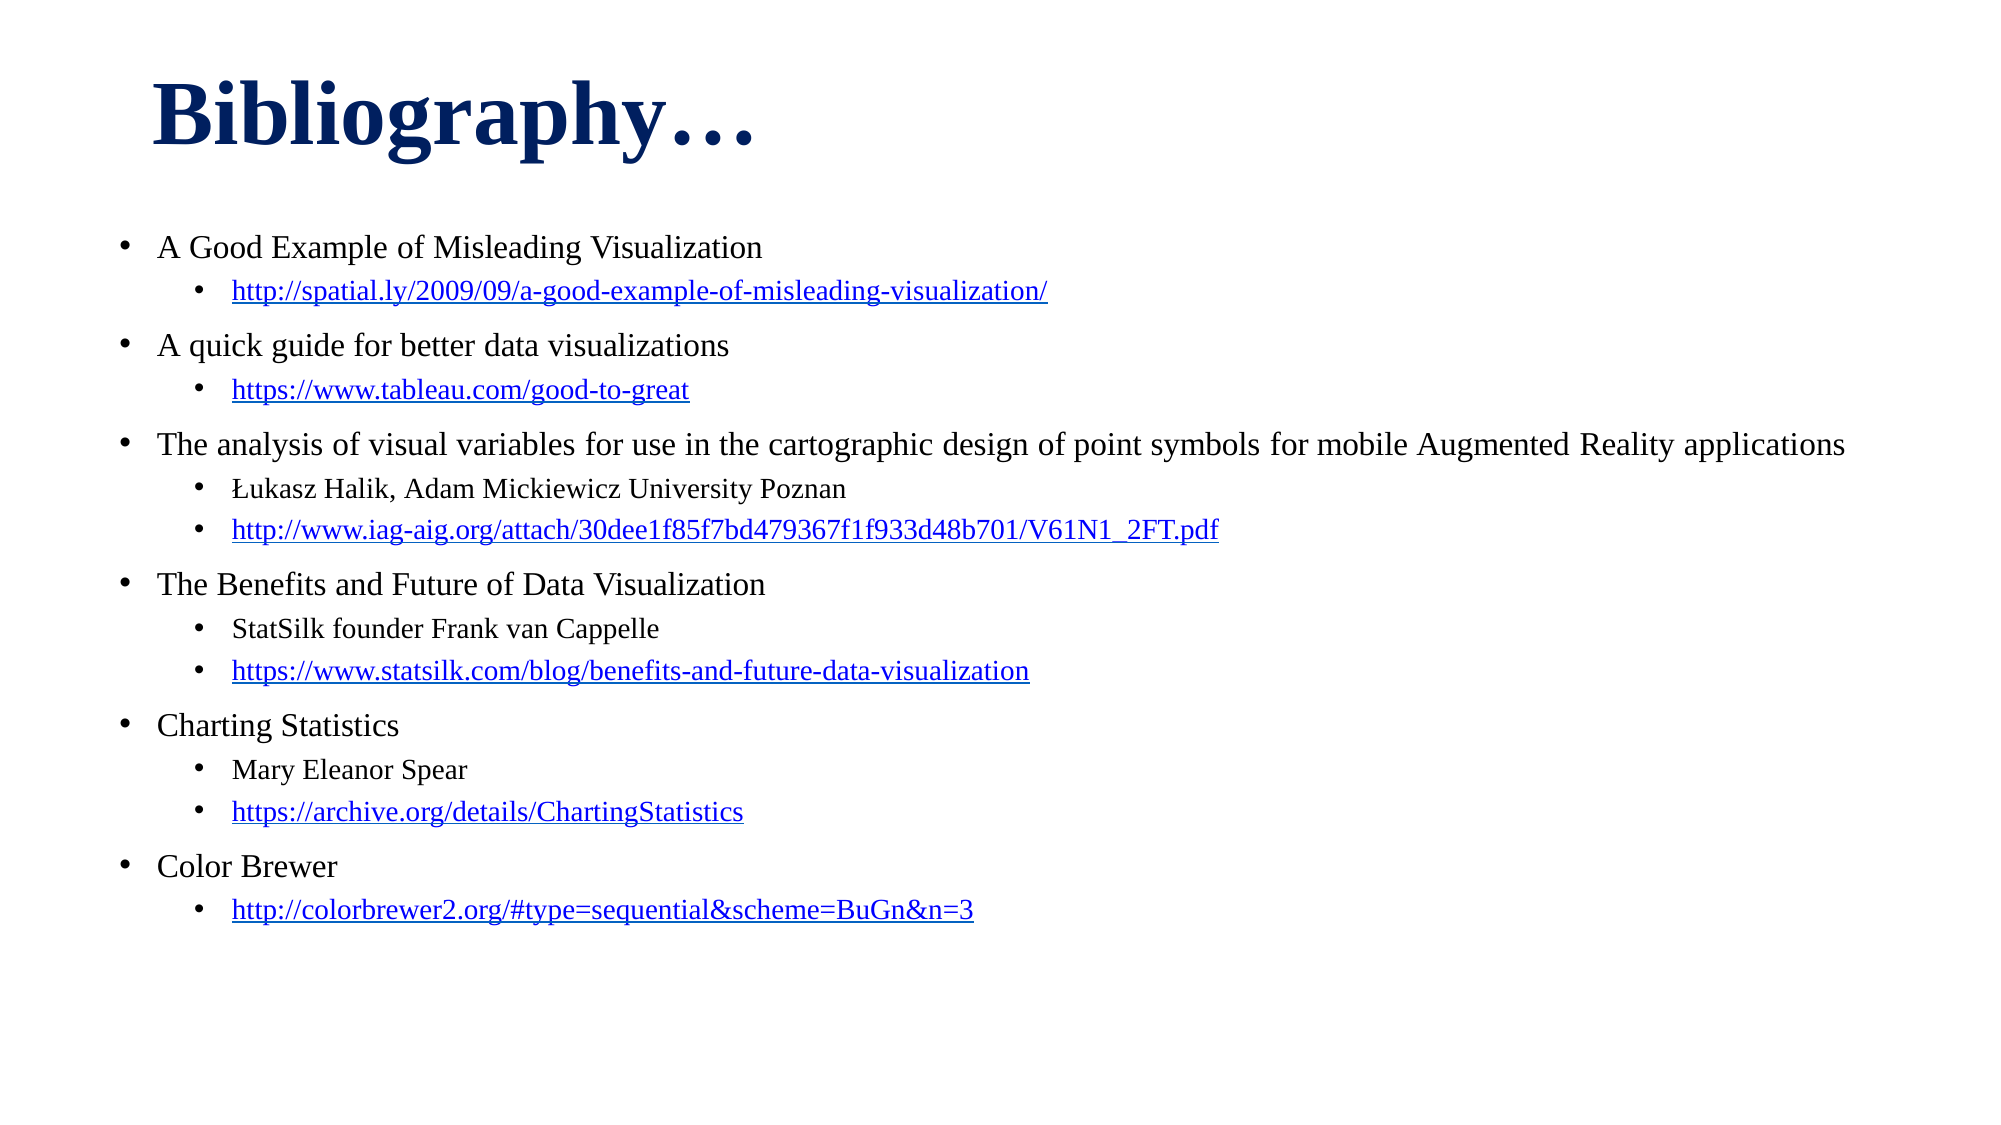

# Bibliography…
A Good Example of Misleading Visualization
http://spatial.ly/2009/09/a-good-example-of-misleading-visualization/
A quick guide for better data visualizations
https://www.tableau.com/good-to-great
The analysis of visual variables for use in the cartographic design of point symbols for mobile Augmented Reality applications
Łukasz Halik, Adam Mickiewicz University Poznan
http://www.iag-aig.org/attach/30dee1f85f7bd479367f1f933d48b701/V61N1_2FT.pdf
The Benefits and Future of Data Visualization
StatSilk founder Frank van Cappelle
https://www.statsilk.com/blog/benefits-and-future-data-visualization
Charting Statistics
Mary Eleanor Spear
https://archive.org/details/ChartingStatistics
Color Brewer
http://colorbrewer2.org/#type=sequential&scheme=BuGn&n=3